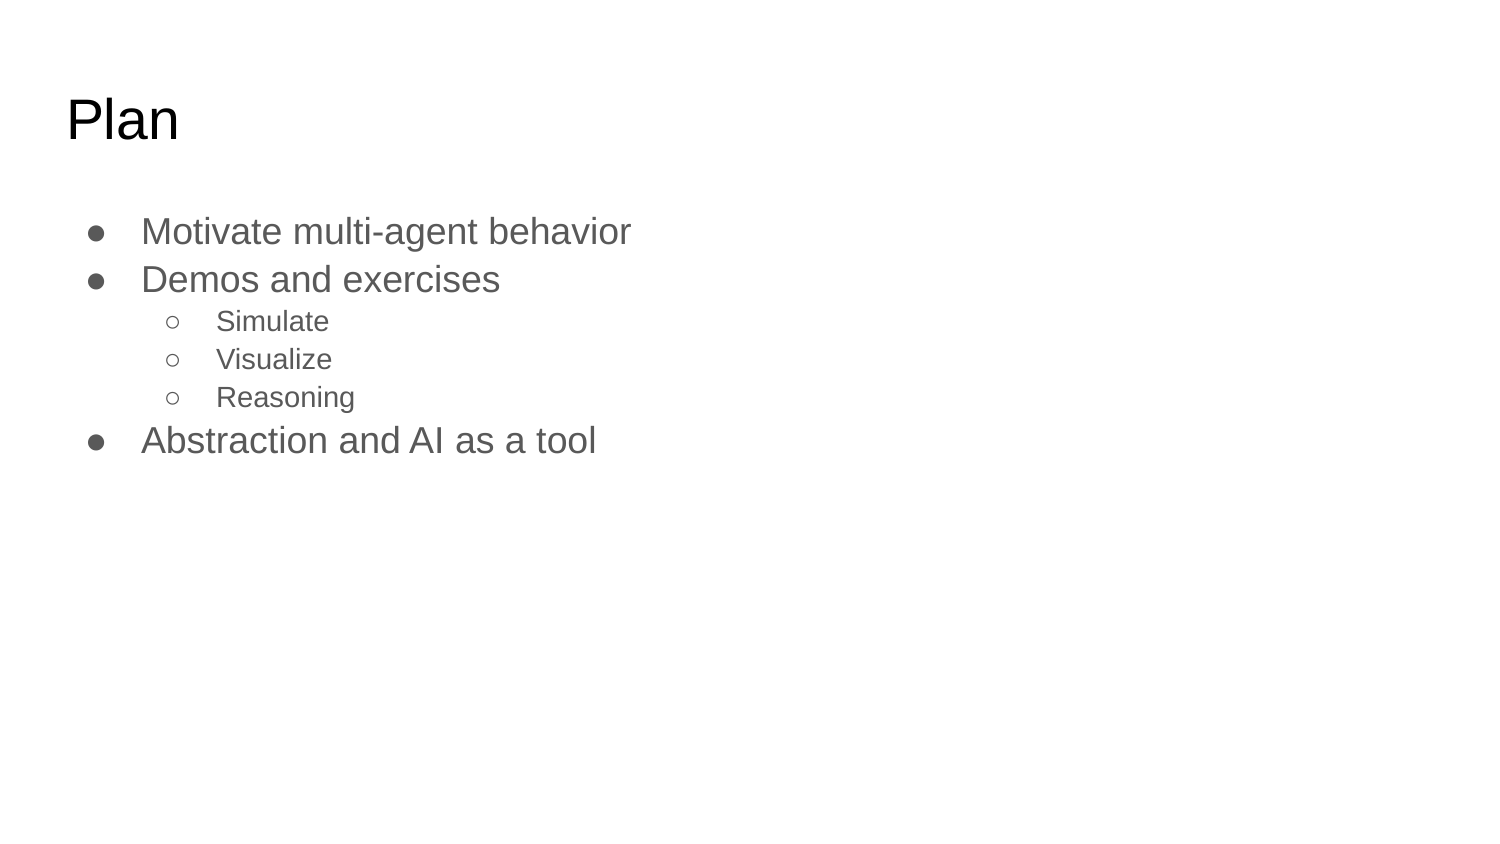

# Plan
Motivate multi-agent behavior
Demos and exercises
Simulate
Visualize
Reasoning
Abstraction and AI as a tool